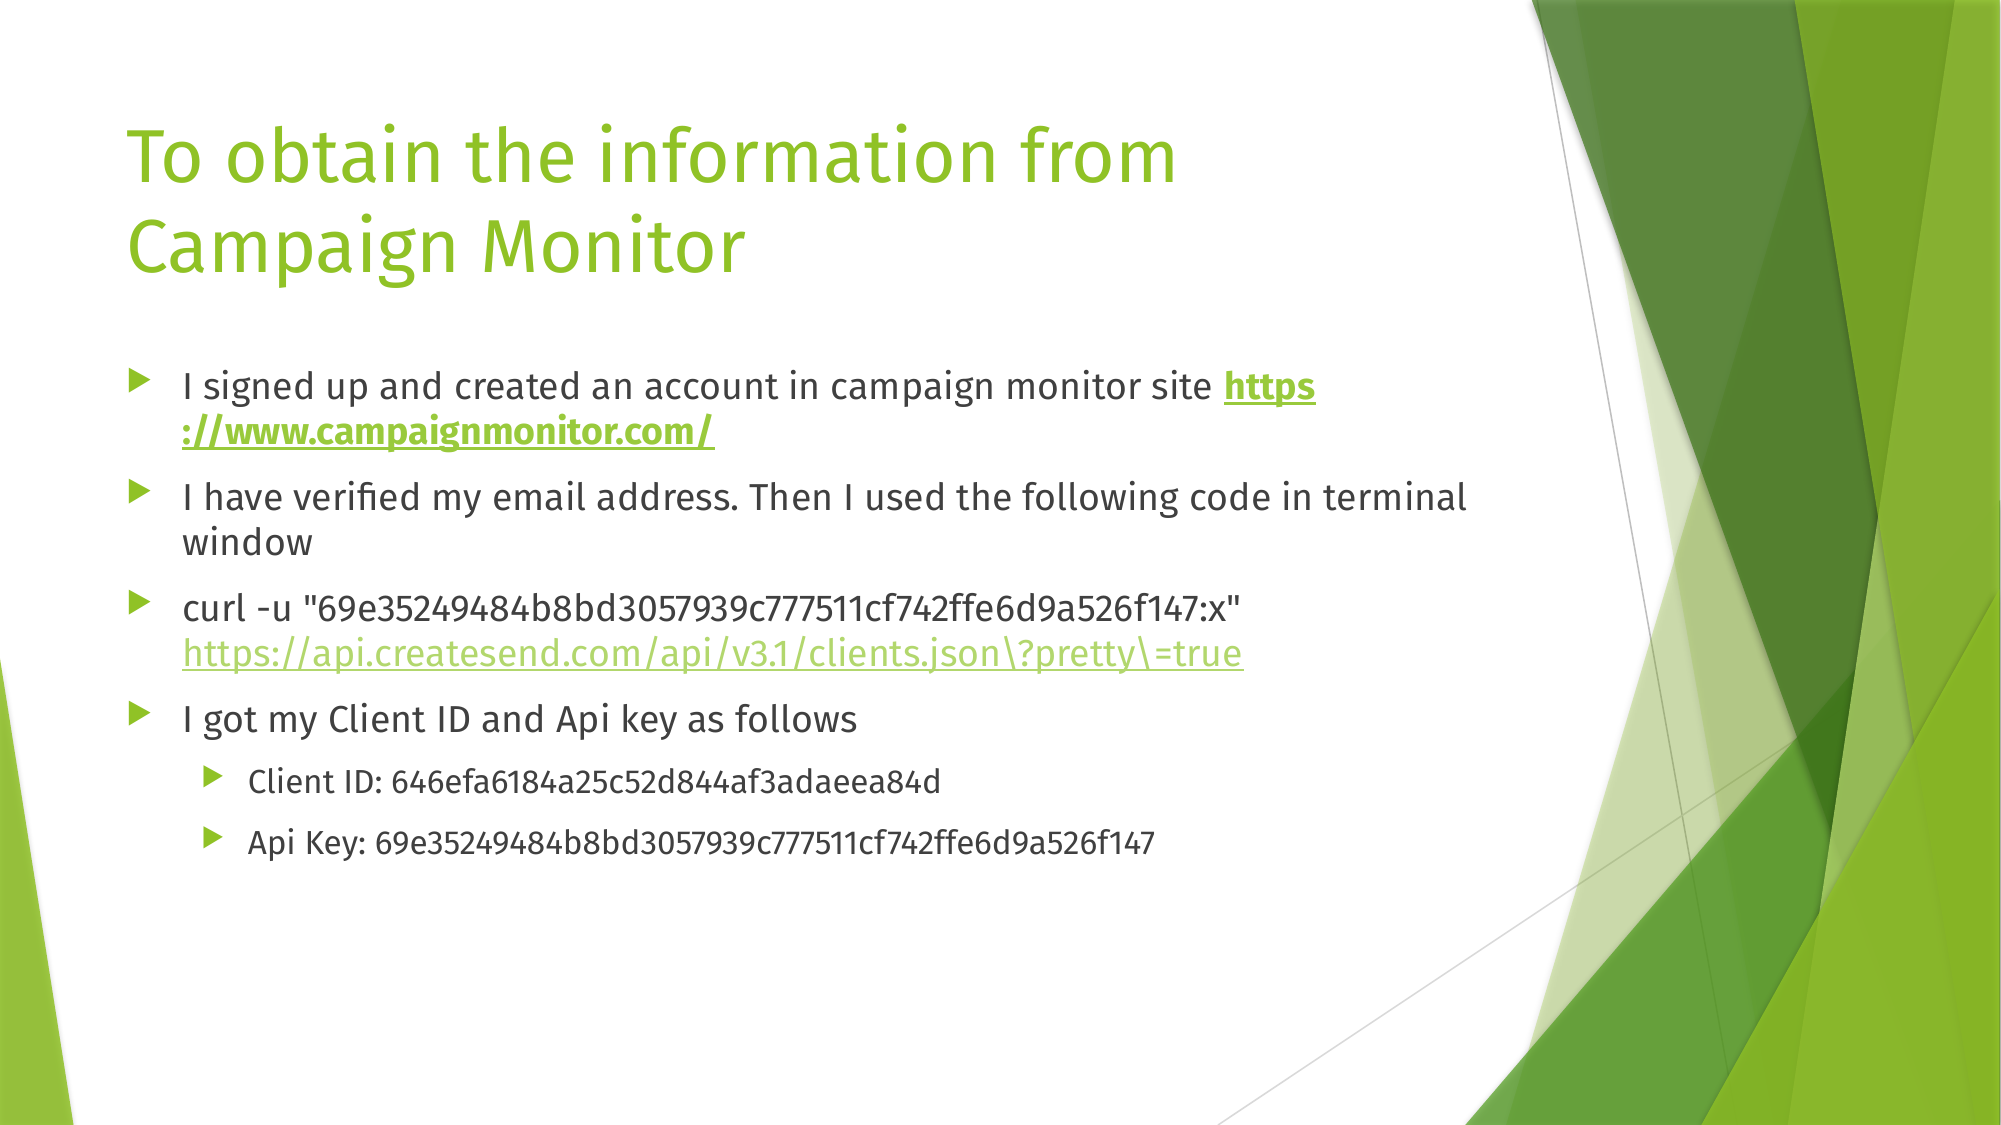

# To obtain the information from Campaign Monitor
I signed up and created an account in campaign monitor site https://www.campaignmonitor.com/
I have verified my email address. Then I used the following code in terminal window
curl -u "69e35249484b8bd3057939c777511cf742ffe6d9a526f147:x" https://api.createsend.com/api/v3.1/clients.json\?pretty\=true
I got my Client ID and Api key as follows
Client ID: 646efa6184a25c52d844af3adaeea84d
Api Key: 69e35249484b8bd3057939c777511cf742ffe6d9a526f147